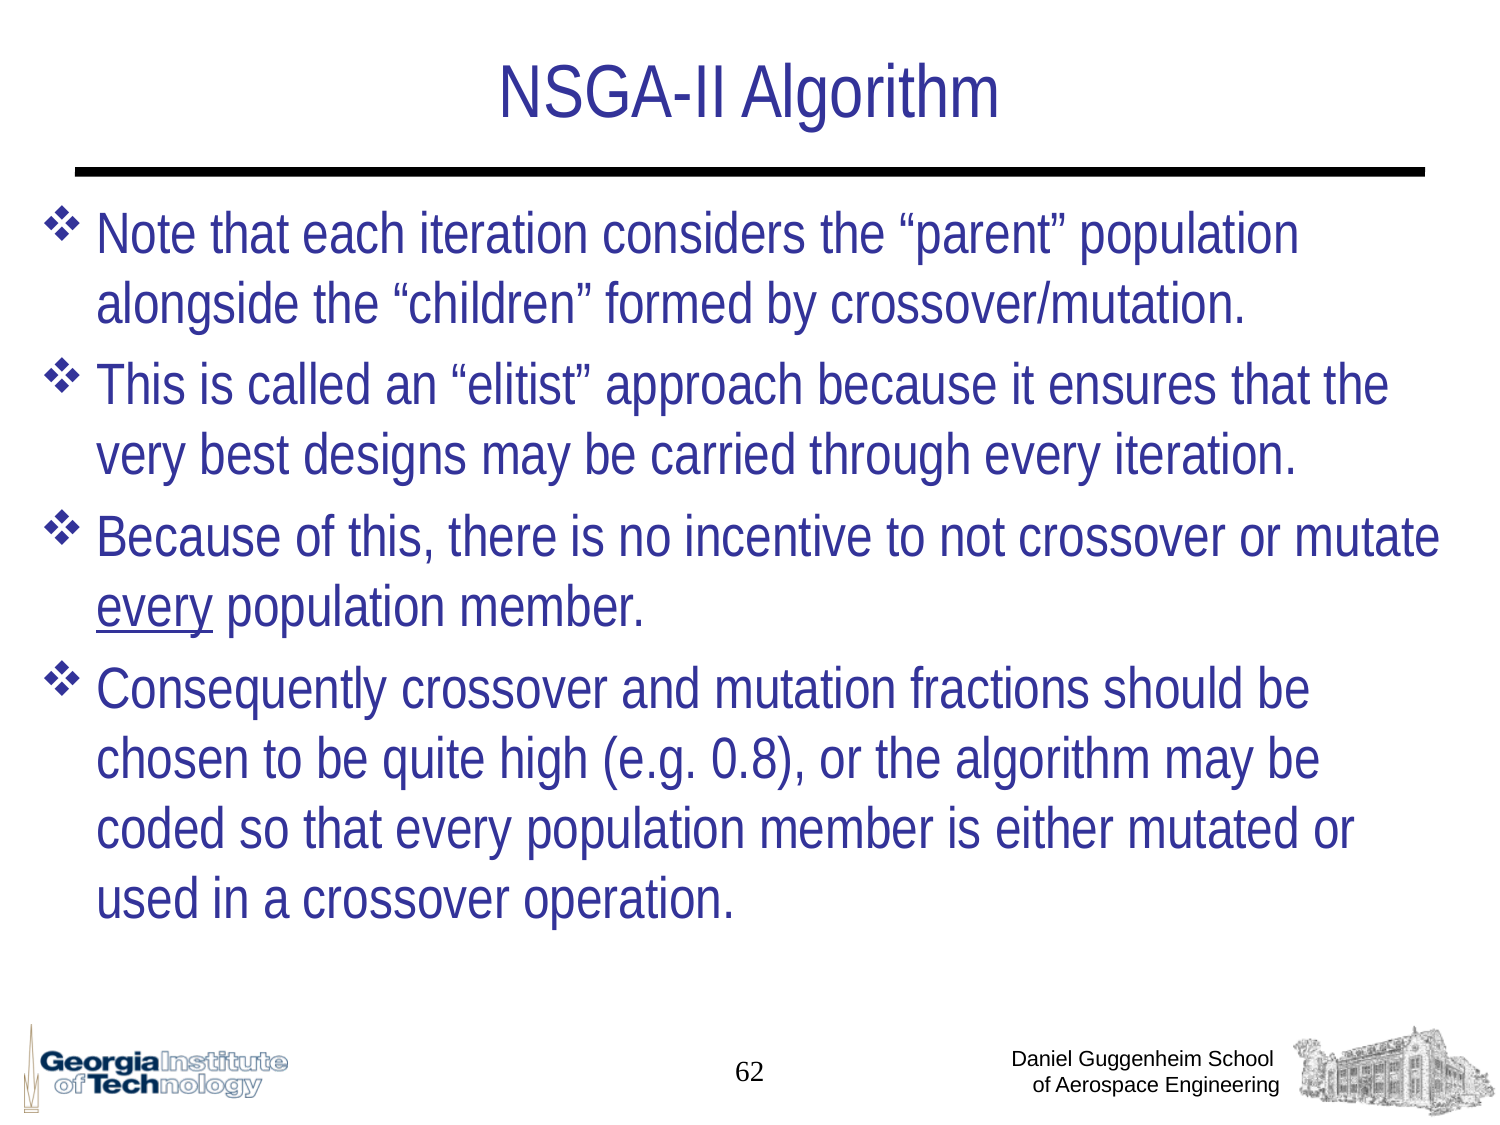

# NSGA-II Algorithm
Note that each iteration considers the “parent” population alongside the “children” formed by crossover/mutation.
This is called an “elitist” approach because it ensures that the very best designs may be carried through every iteration.
Because of this, there is no incentive to not crossover or mutate every population member.
Consequently crossover and mutation fractions should be chosen to be quite high (e.g. 0.8), or the algorithm may be coded so that every population member is either mutated or used in a crossover operation.